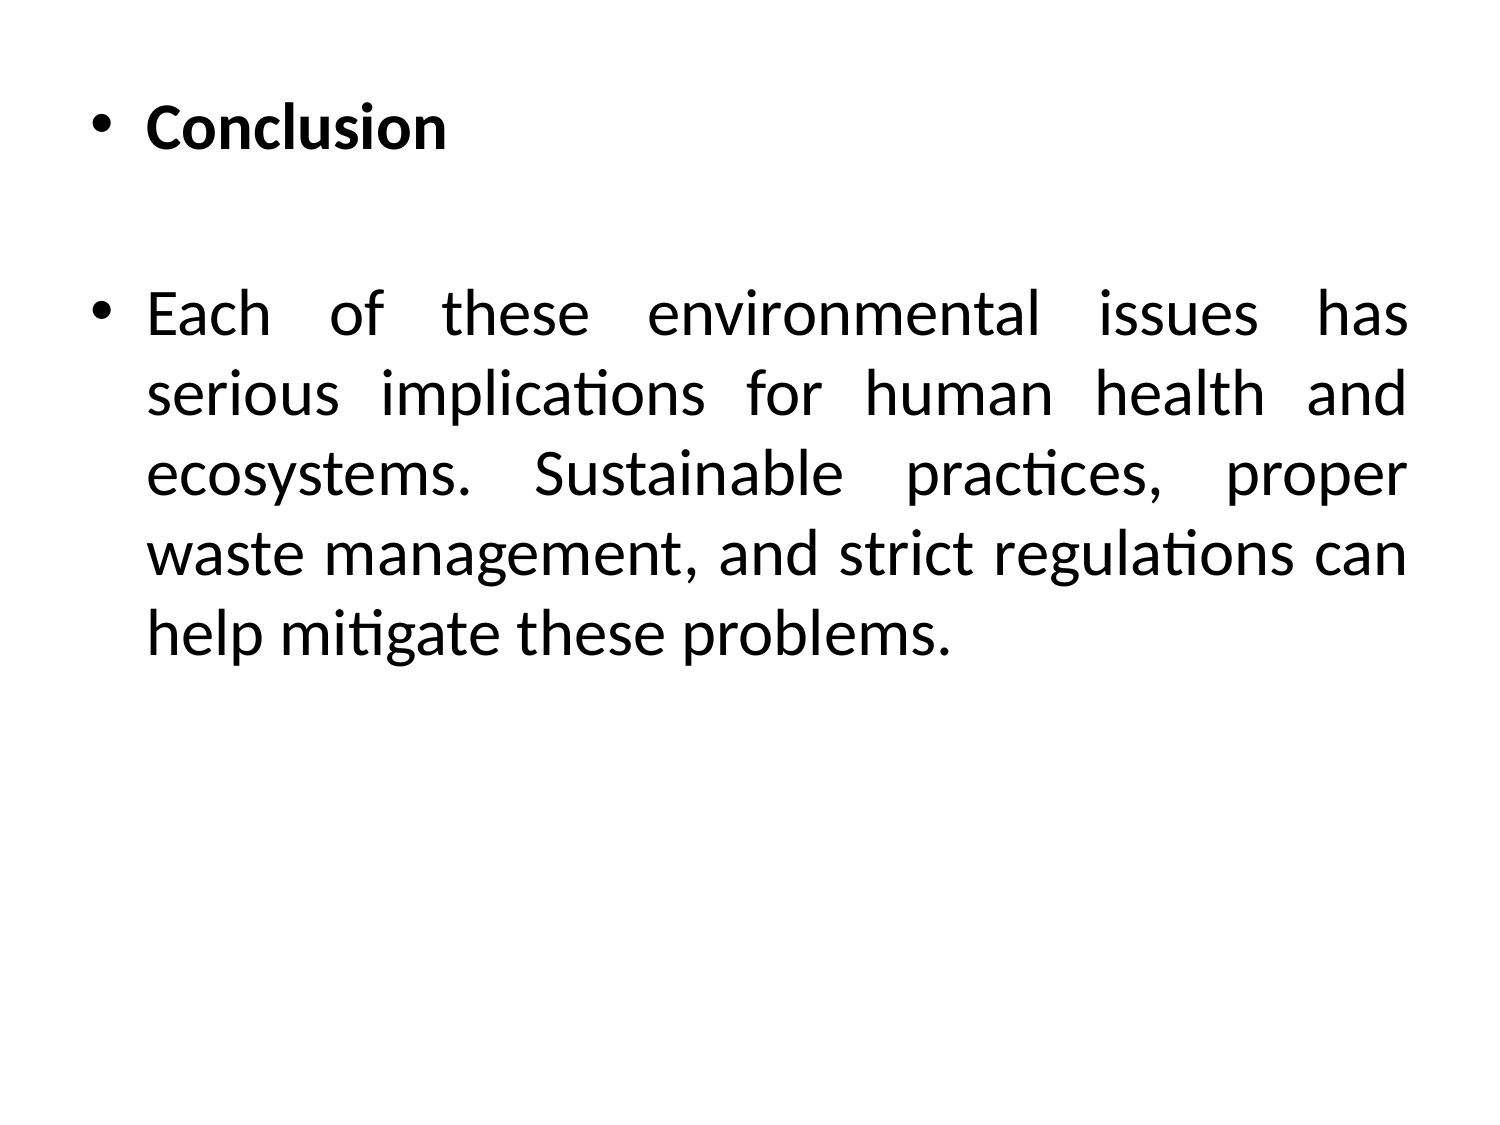

Conclusion

Each of these environmental issues has serious implications for human health and ecosystems. Sustainable practices, proper waste management, and strict regulations can help mitigate these problems.